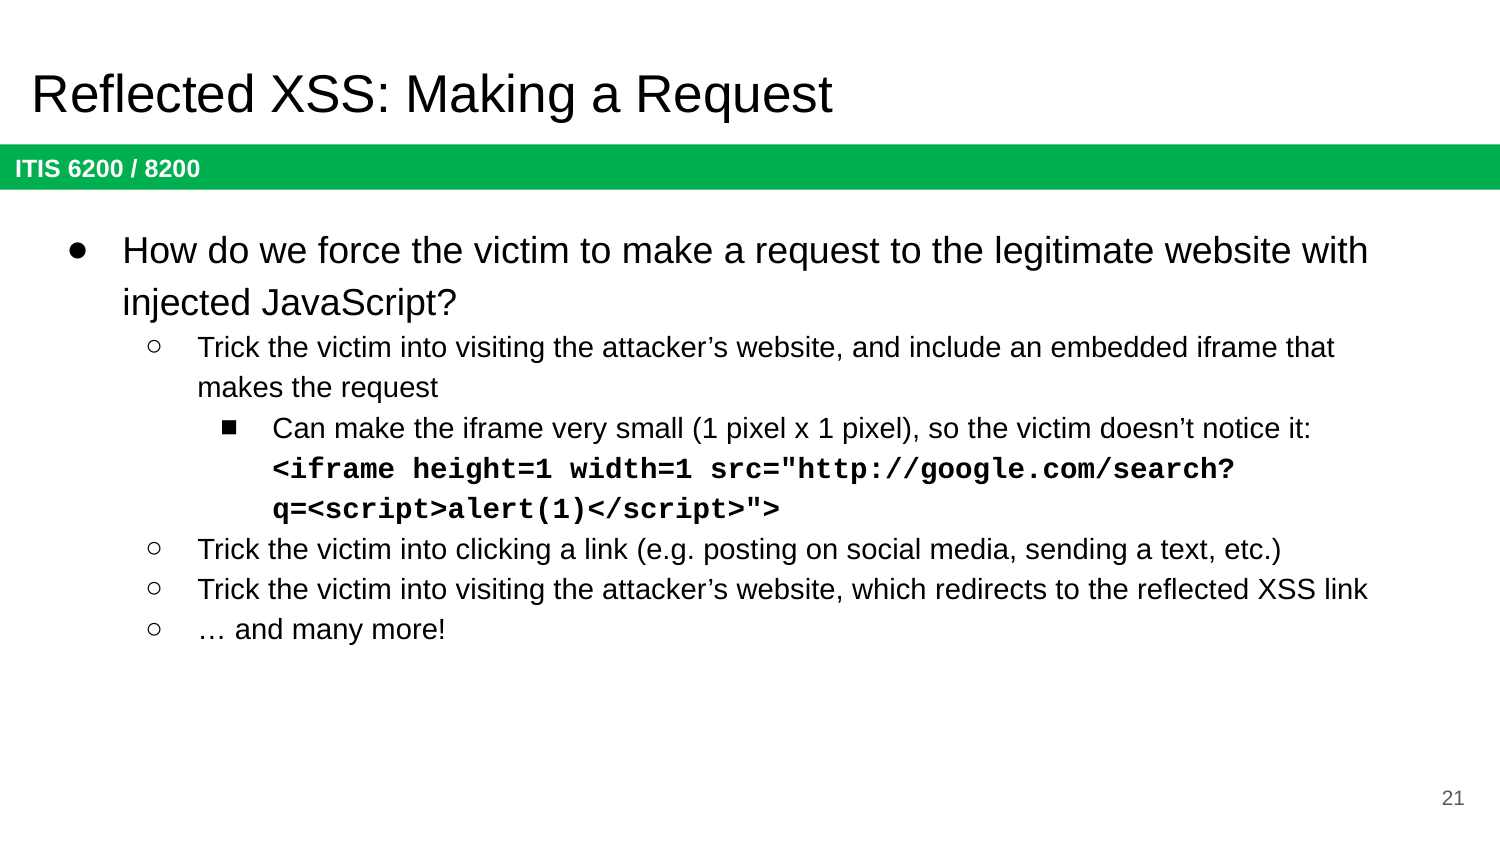

# Reflected XSS: Making a Request
How do we force the victim to make a request to the legitimate website with injected JavaScript?
Trick the victim into visiting the attacker’s website, and include an embedded iframe that makes the request
Can make the iframe very small (1 pixel x 1 pixel), so the victim doesn’t notice it:
<iframe height=1 width=1 src="http://google.com/search?q=<script>alert(1)</script>">
Trick the victim into clicking a link (e.g. posting on social media, sending a text, etc.)
Trick the victim into visiting the attacker’s website, which redirects to the reflected XSS link
… and many more!
21